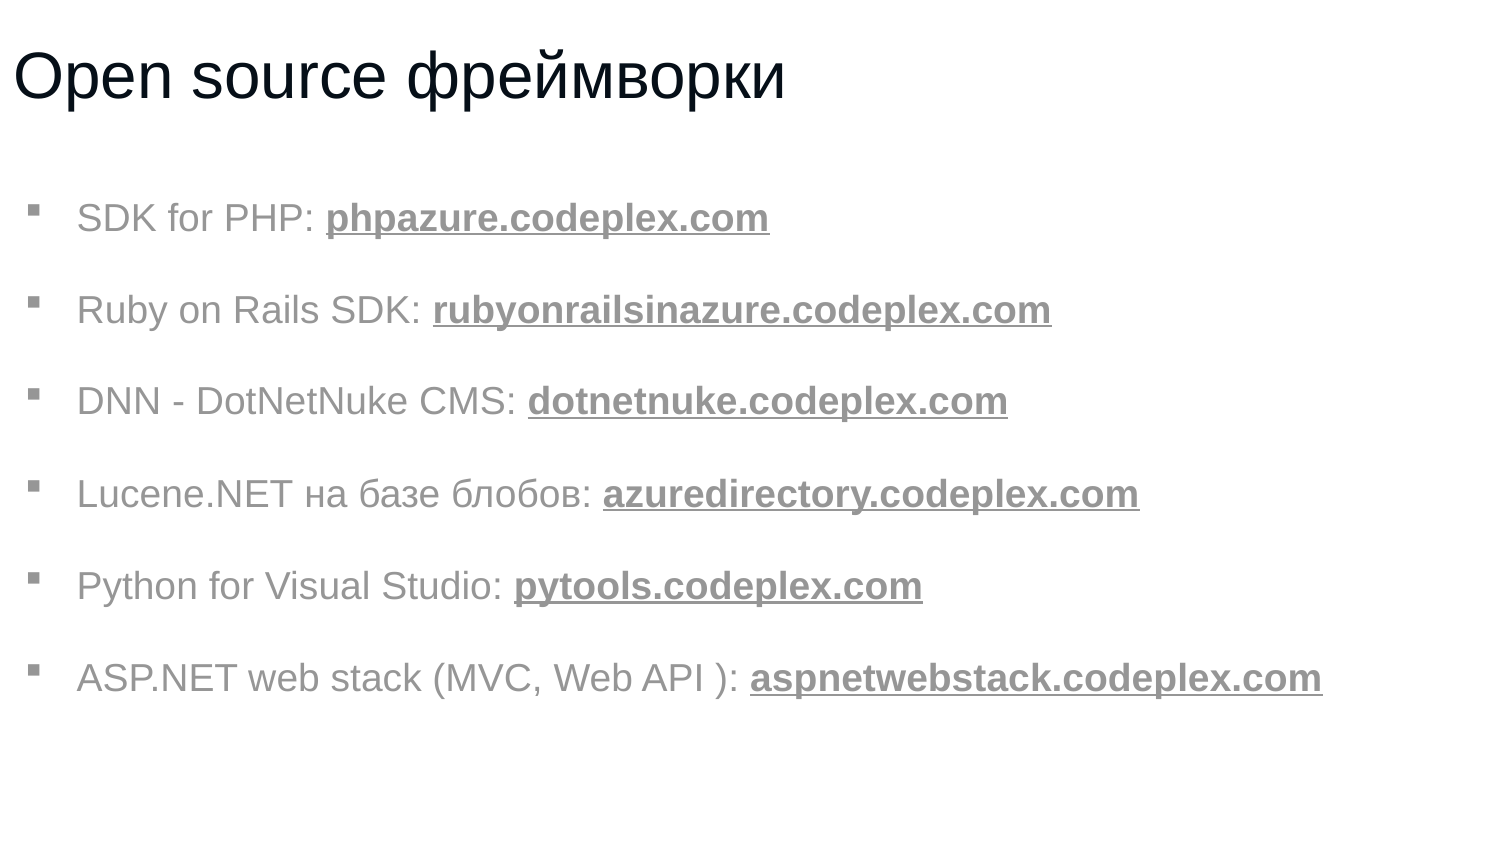

# Open source фреймворки
SDK for PHP: phpazure.codeplex.com
Ruby on Rails SDK: rubyonrailsinazure.codeplex.com
DNN - DotNetNuke CMS: dotnetnuke.codeplex.com
Lucene.NET на базе блобов: azuredirectory.codeplex.com
Python for Visual Studio: pytools.codeplex.com
ASP.NET web stack (MVC, Web API ): aspnetwebstack.codeplex.com